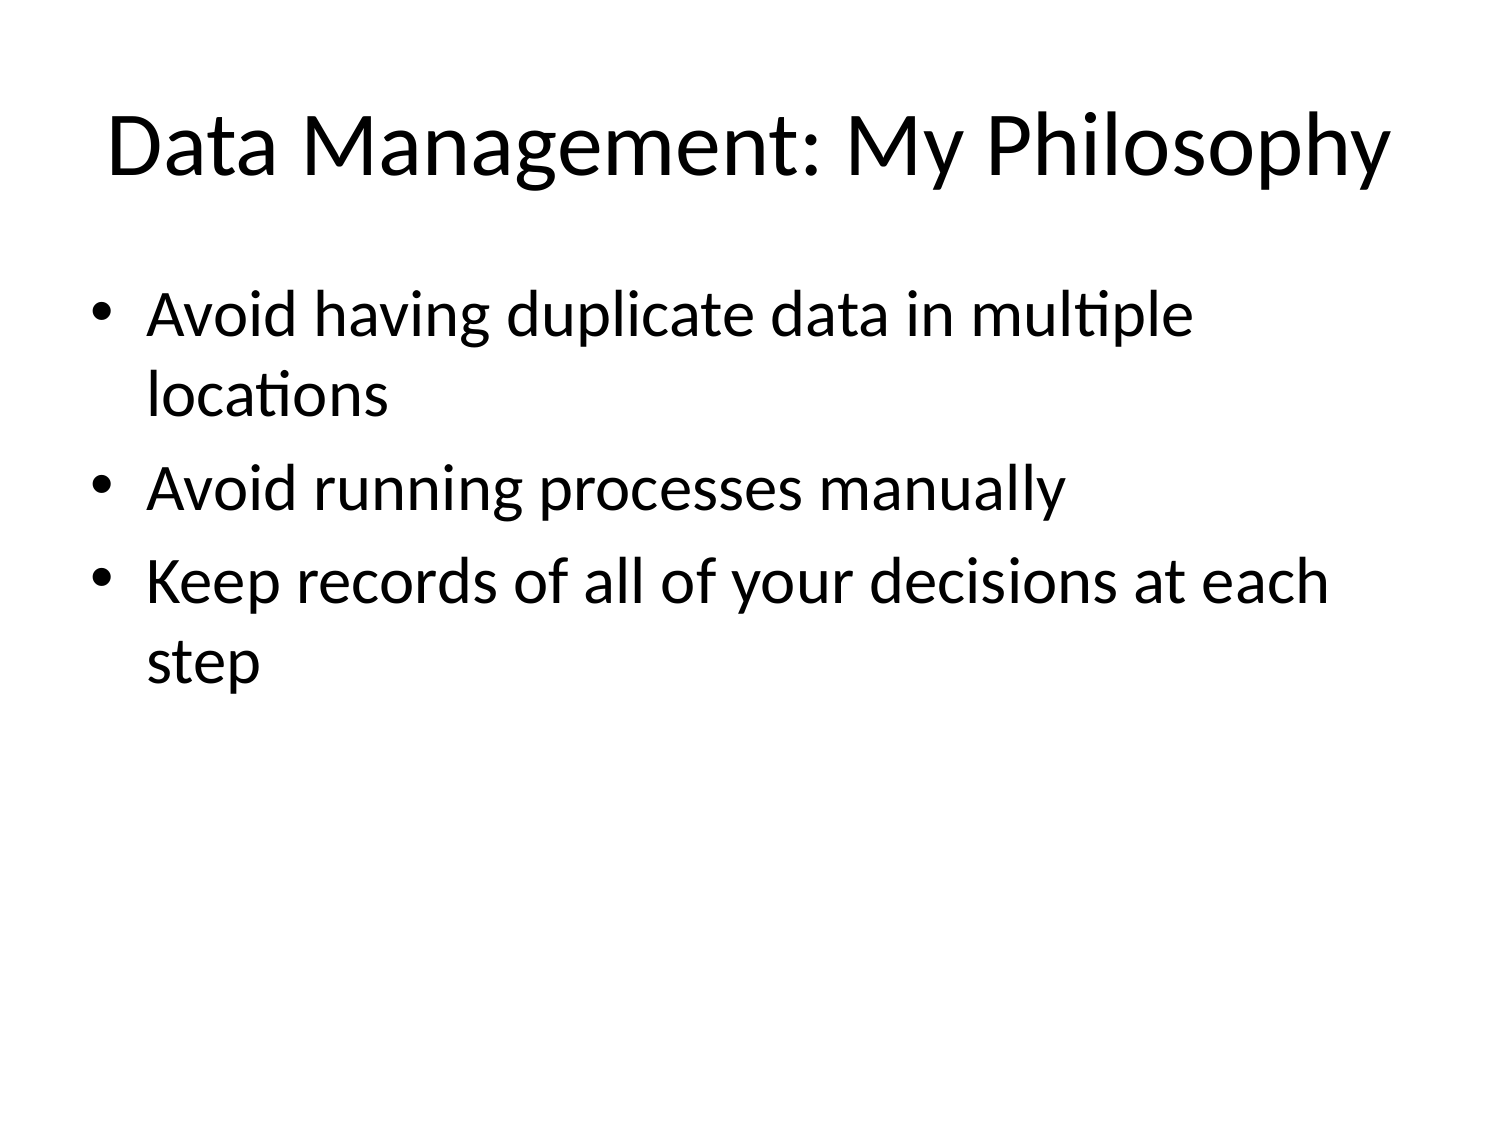

# Data Management: My Philosophy
Avoid having duplicate data in multiple locations
Avoid running processes manually
Keep records of all of your decisions at each step